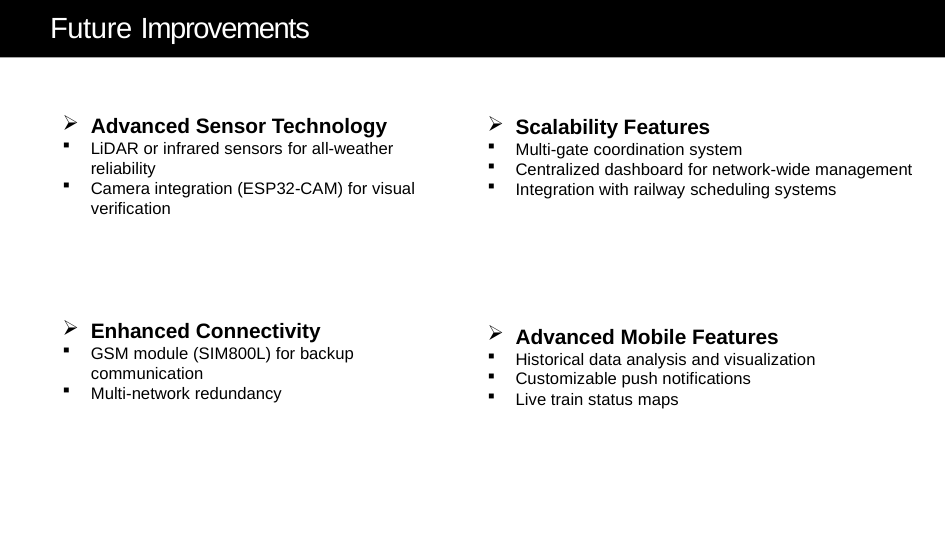

# Future Improvements
Advanced Sensor Technology
LiDAR or infrared sensors for all-weather reliability
Camera integration (ESP32-CAM) for visual verification

Enhanced Connectivity
GSM module (SIM800L) for backup communication
Multi-network redundancy
Scalability Features
Multi-gate coordination system
Centralized dashboard for network-wide management
Integration with railway scheduling systems

Advanced Mobile Features
Historical data analysis and visualization
Customizable push notifications
Live train status maps